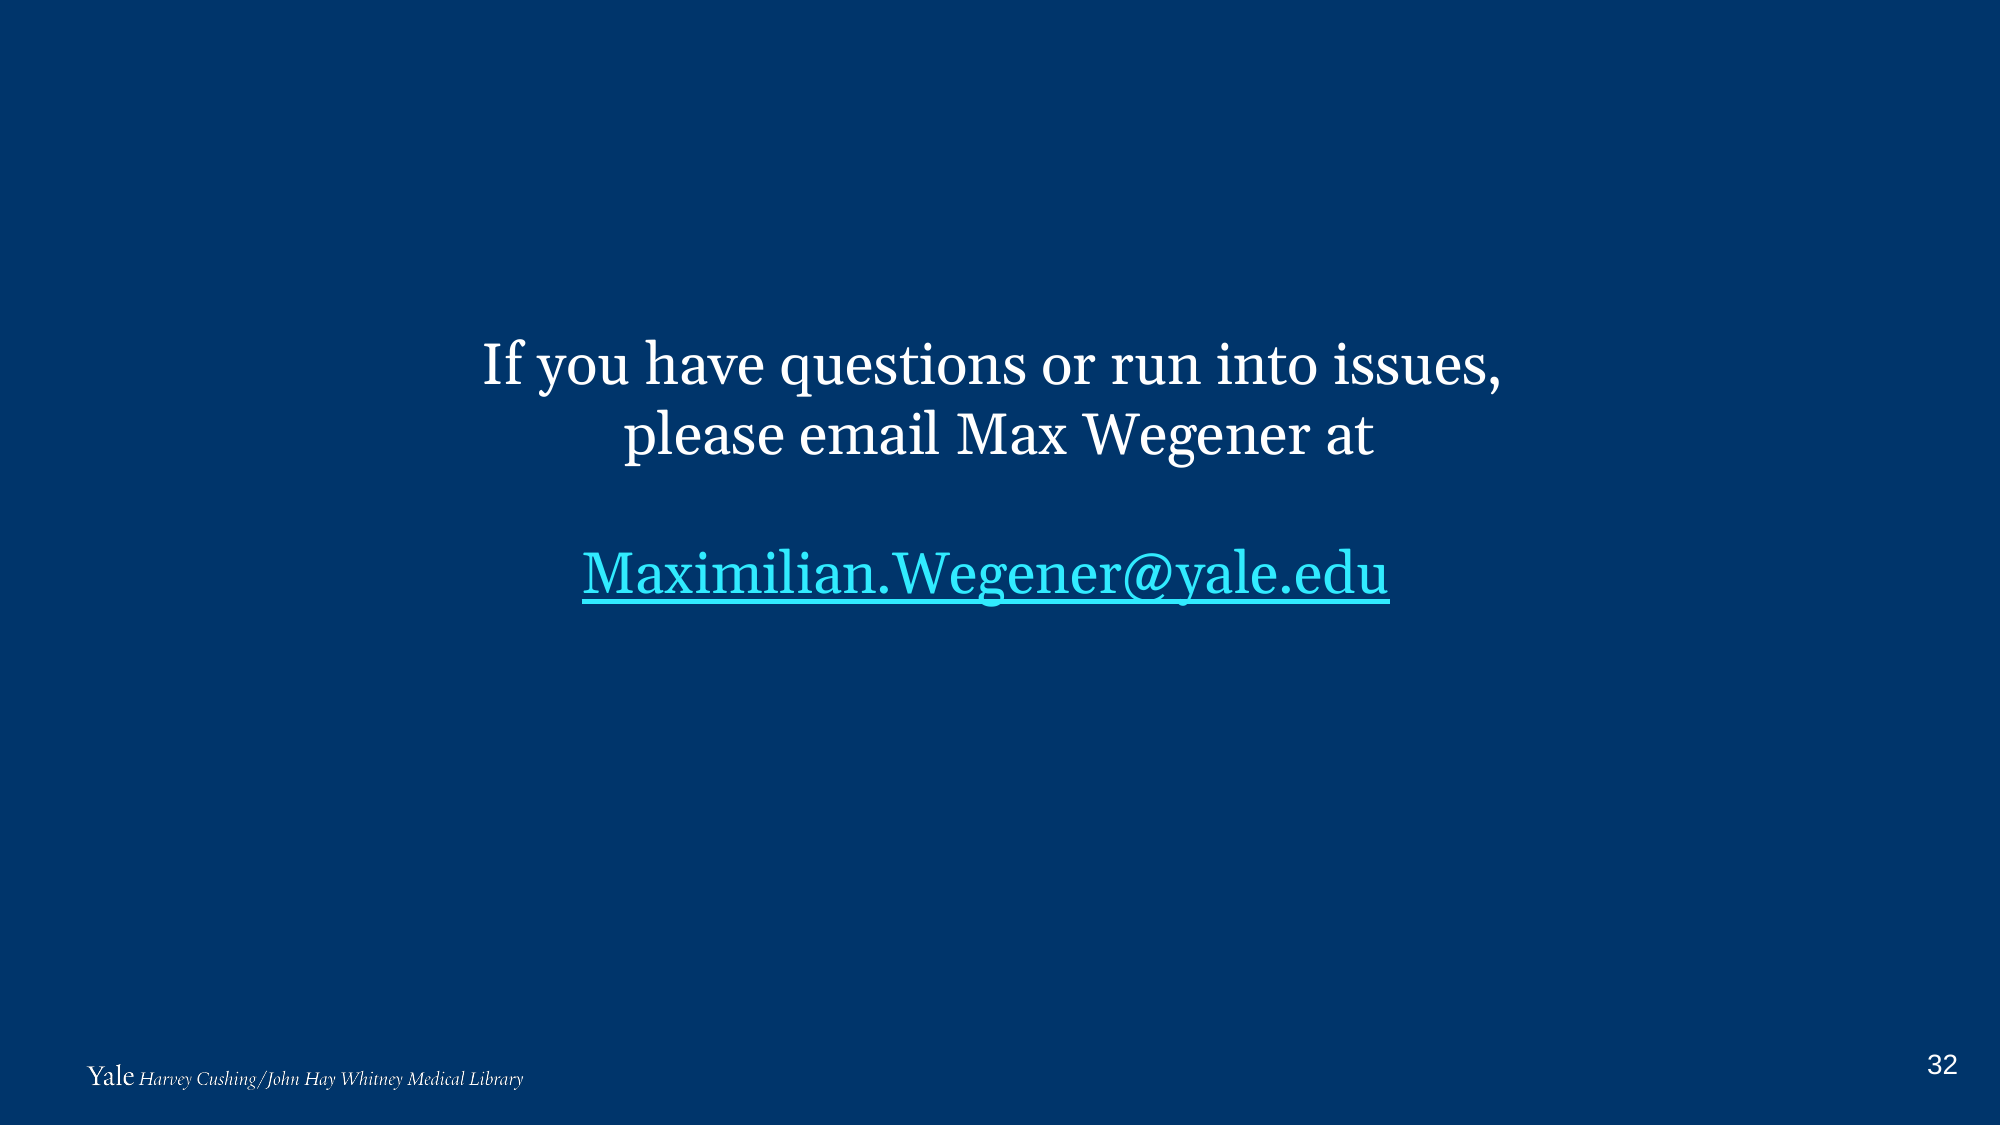

# If you have questions or run into issues, please email Max Wegener at Maximilian.Wegener@yale.edu
32